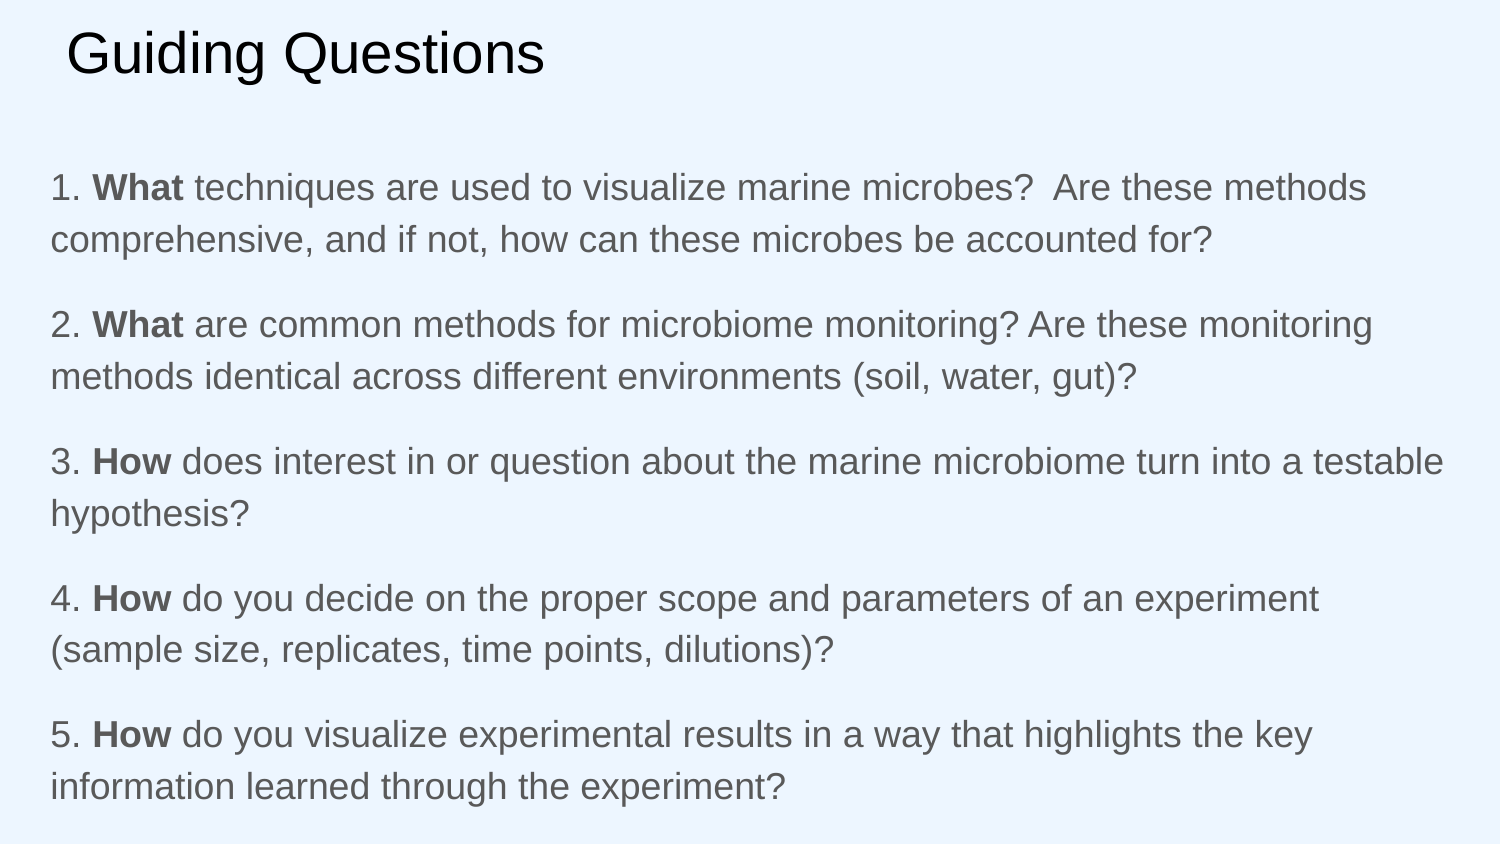

# Guiding Questions
1. What techniques are used to visualize marine microbes?  Are these methods comprehensive, and if not, how can these microbes be accounted for?
2. What are common methods for microbiome monitoring? Are these monitoring methods identical across different environments (soil, water, gut)?
3. How does interest in or question about the marine microbiome turn into a testable hypothesis?
4. How do you decide on the proper scope and parameters of an experiment (sample size, replicates, time points, dilutions)?
5. How do you visualize experimental results in a way that highlights the key information learned through the experiment?